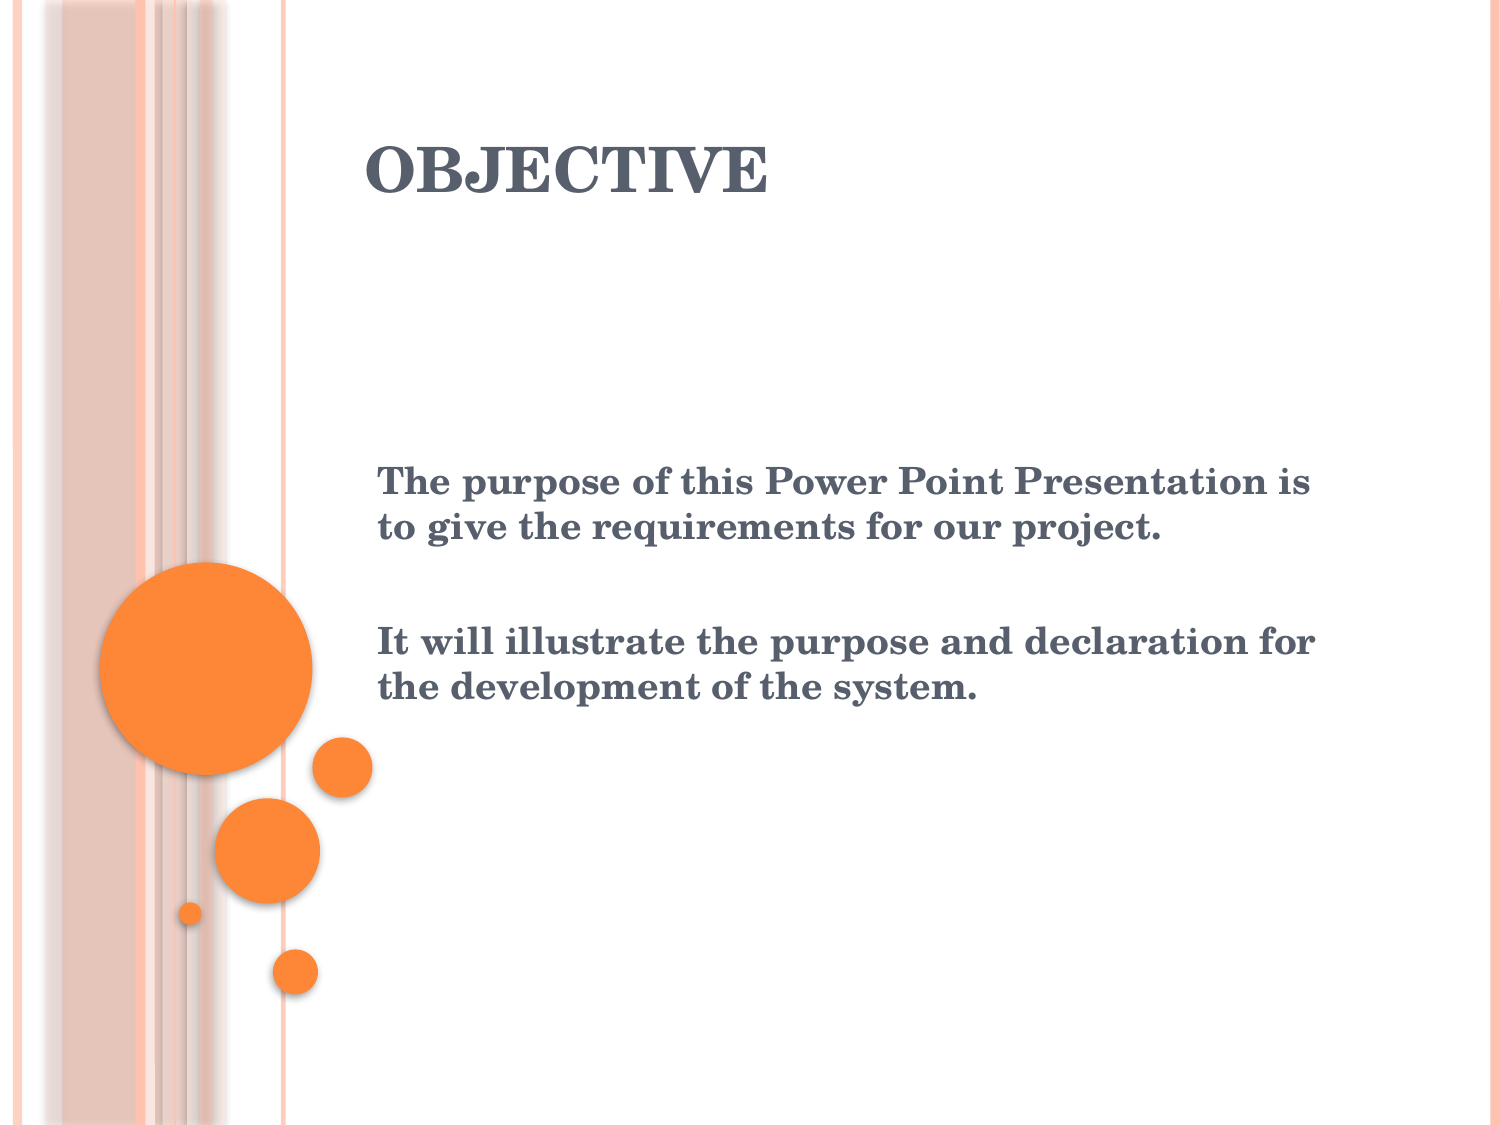

# Objective
The purpose of this Power Point Presentation is to give the requirements for our project.

It will illustrate the purpose and declaration for the development of the system.